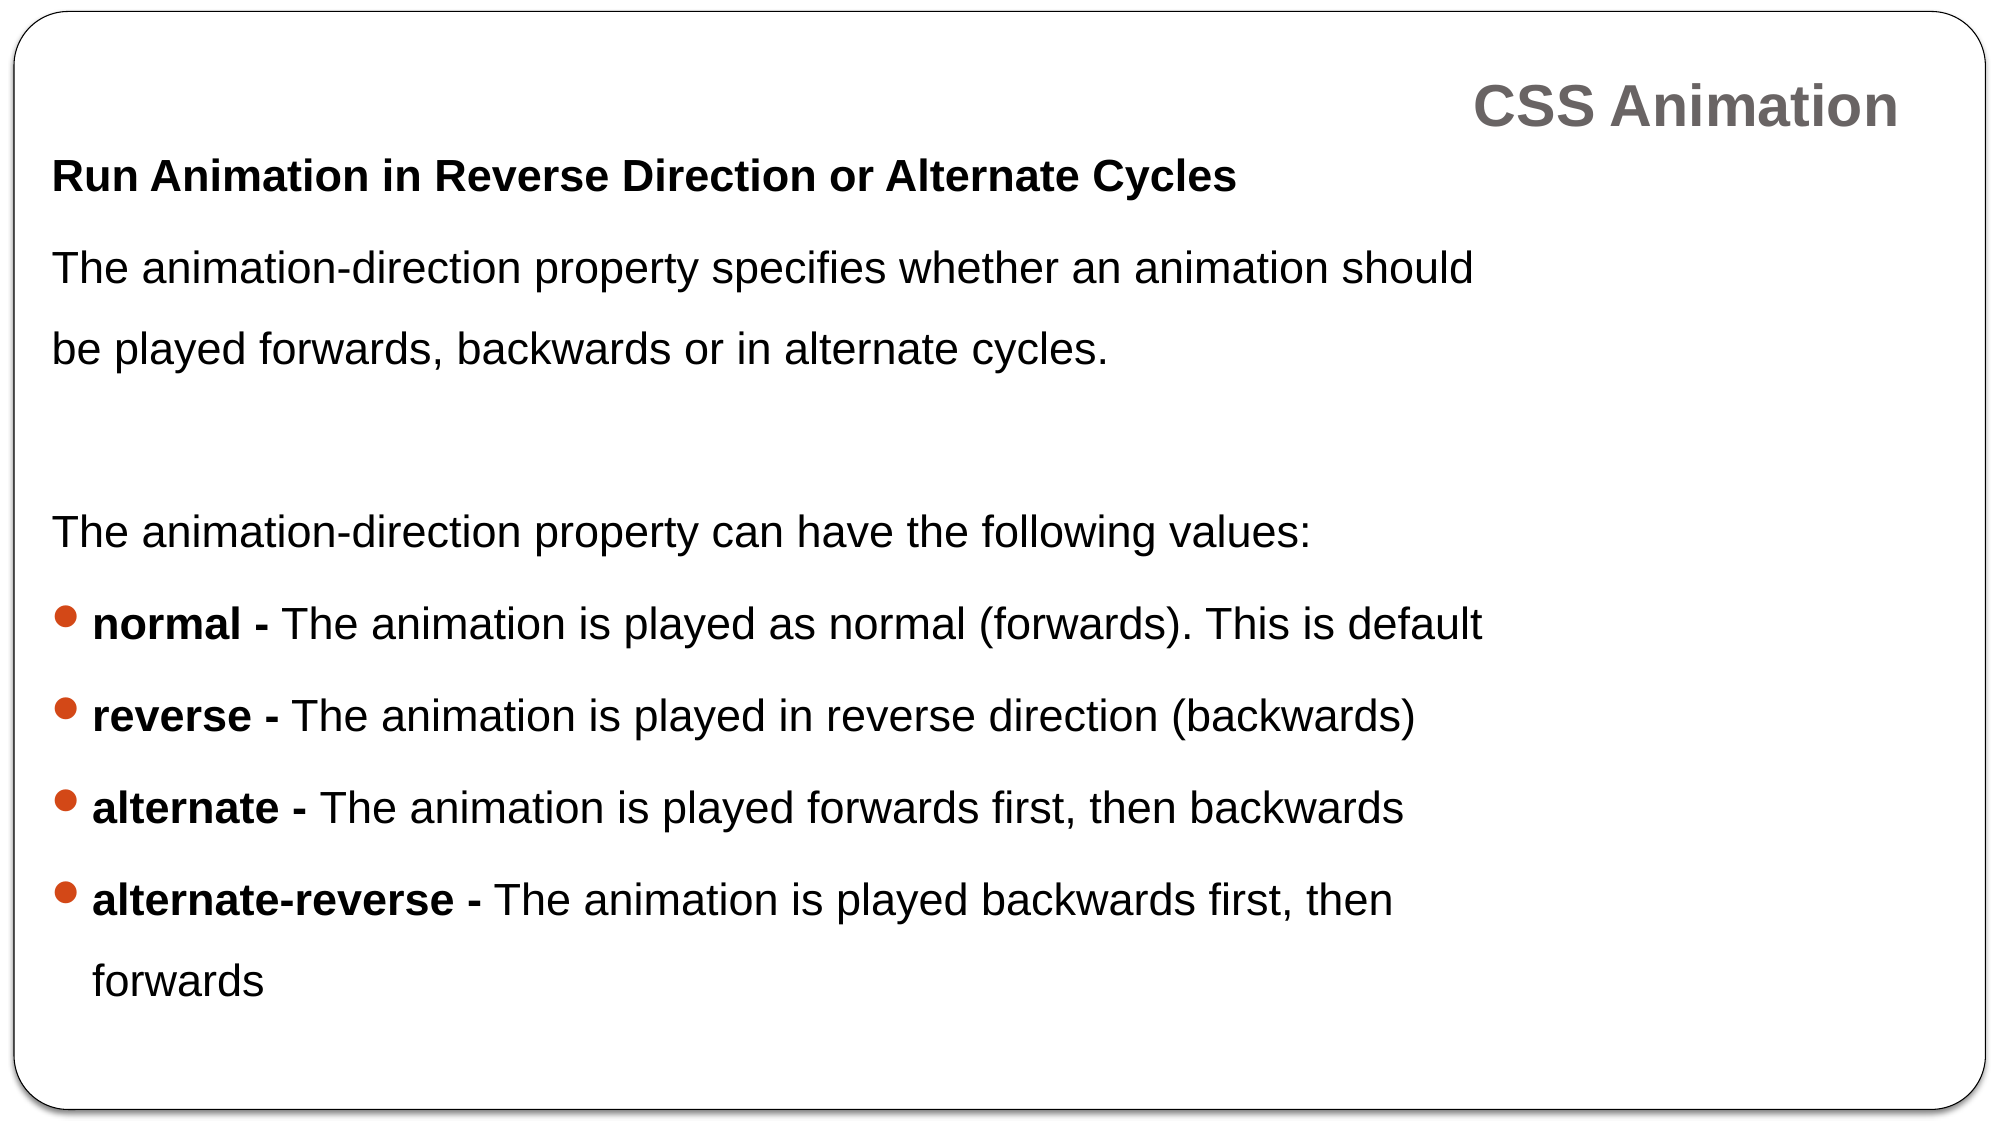

# CSS Animation
Run Animation in Reverse Direction or Alternate Cycles
The animation-direction property specifies whether an animation should be played forwards, backwards or in alternate cycles.

The animation-direction property can have the following values:
normal - The animation is played as normal (forwards). This is default
reverse - The animation is played in reverse direction (backwards)
alternate - The animation is played forwards first, then backwards
alternate-reverse - The animation is played backwards first, then forwards